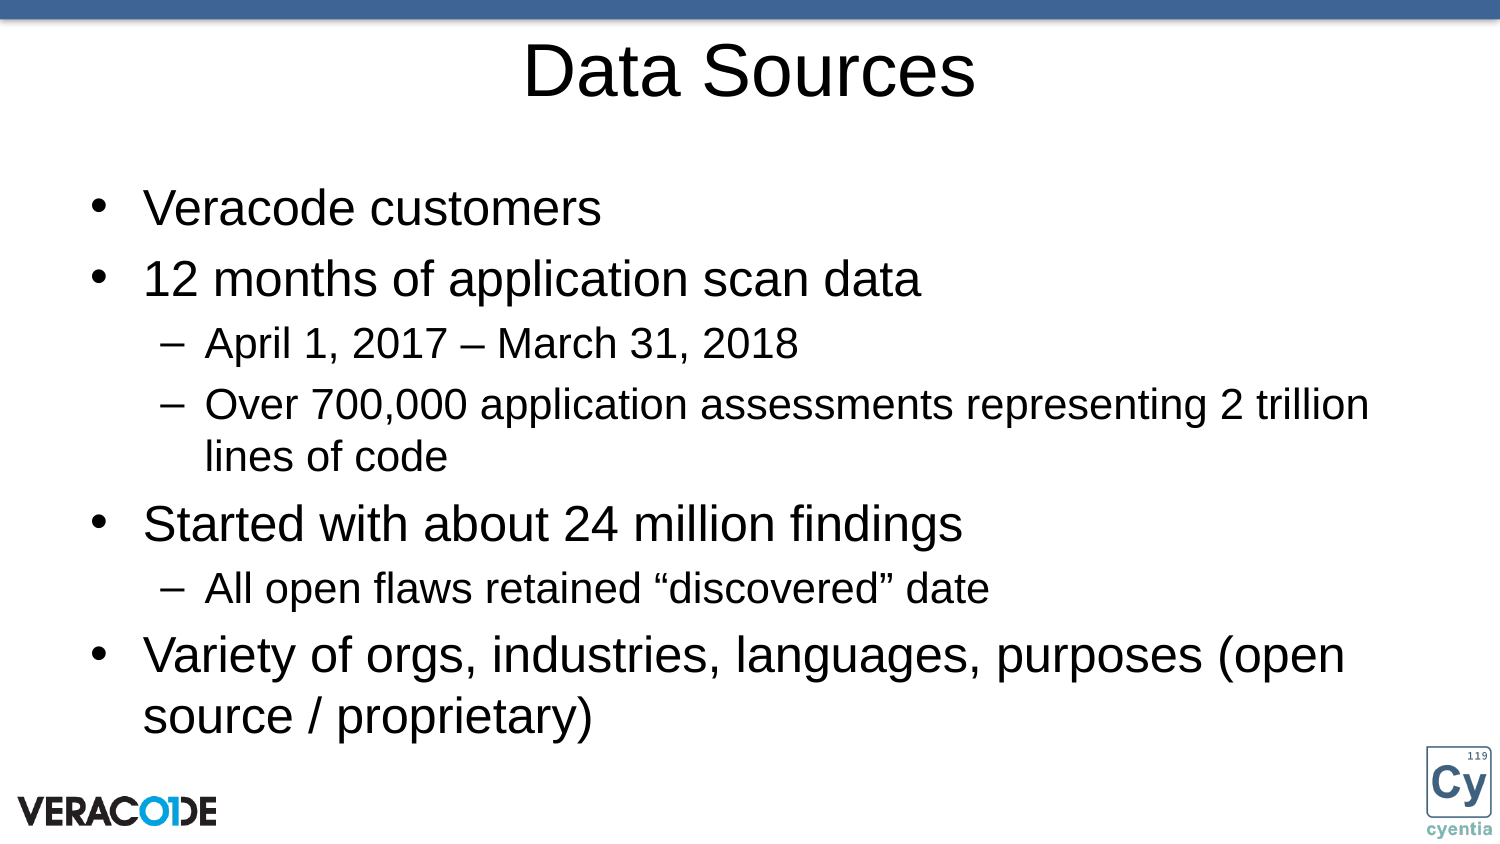

# Data Sources
Veracode customers
12 months of application scan data
April 1, 2017 – March 31, 2018
Over 700,000 application assessments representing 2 trillion lines of code
Started with about 24 million findings
All open flaws retained “discovered” date
Variety of orgs, industries, languages, purposes (open source / proprietary)